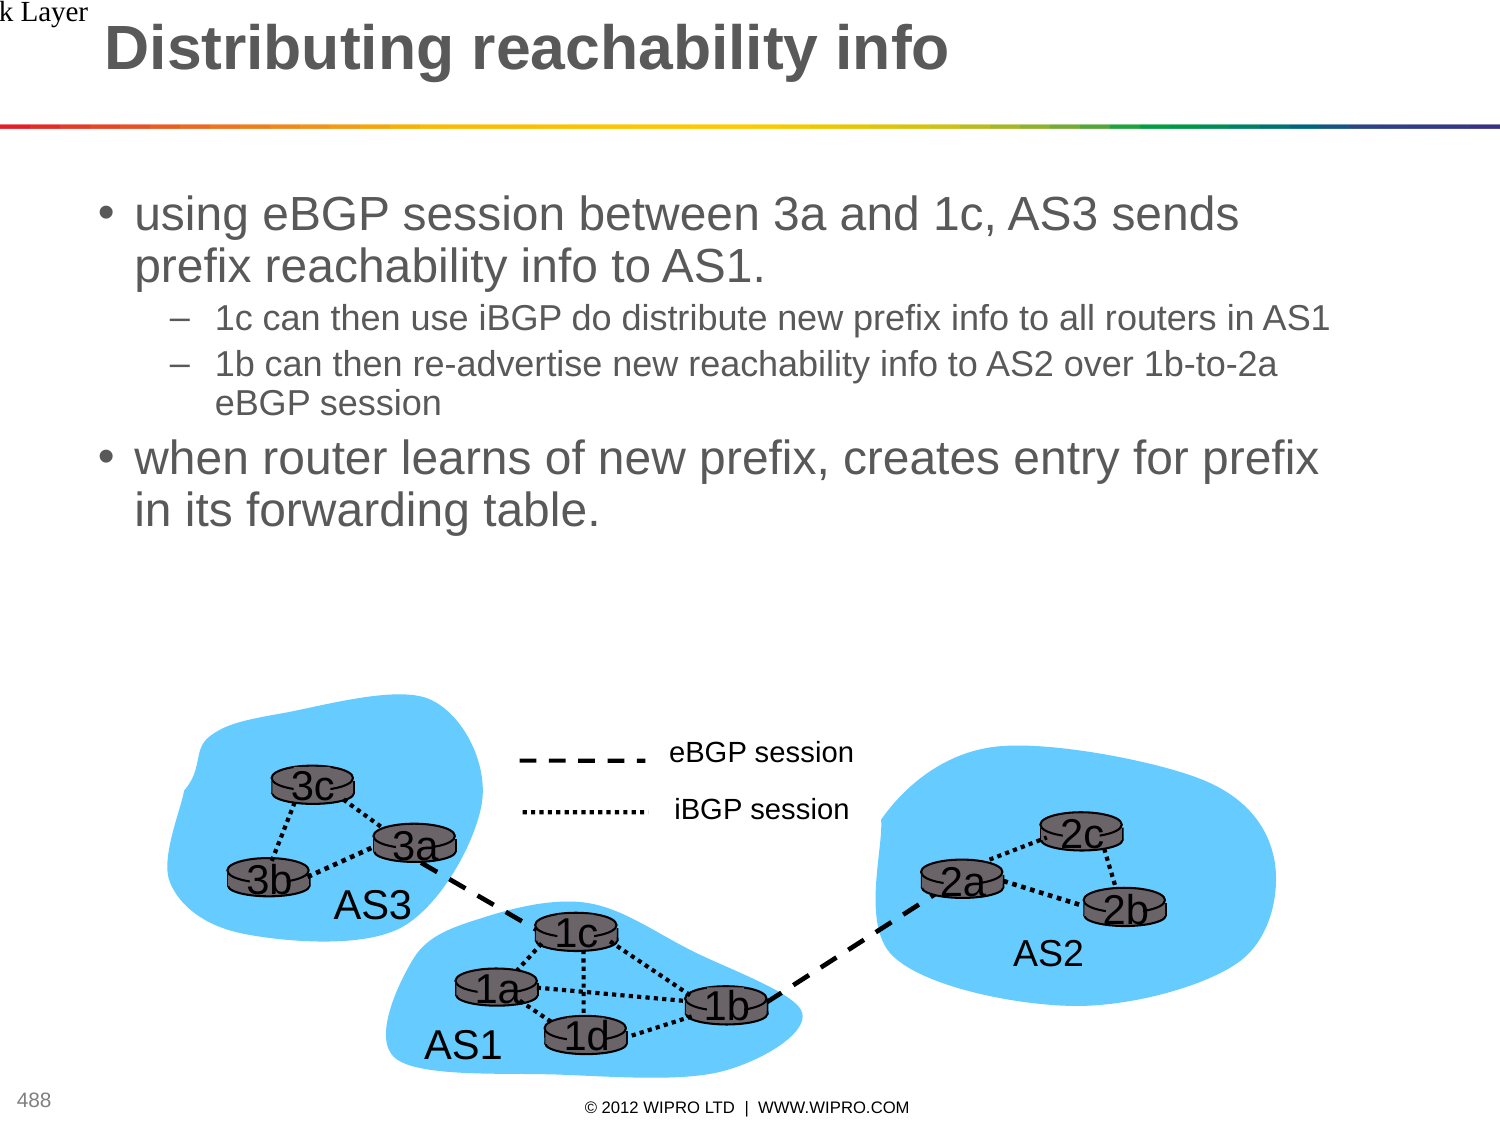

Network Layer
4-488
# Distributing reachability info
using eBGP session between 3a and 1c, AS3 sends prefix reachability info to AS1.
1c can then use iBGP do distribute new prefix info to all routers in AS1
1b can then re-advertise new reachability info to AS2 over 1b-to-2a eBGP session
when router learns of new prefix, creates entry for prefix in its forwarding table.

eBGP session

3c

iBGP session

2c

3a

3b

2a

AS3

2b

1c

AS2

1a

1b

1d

AS1